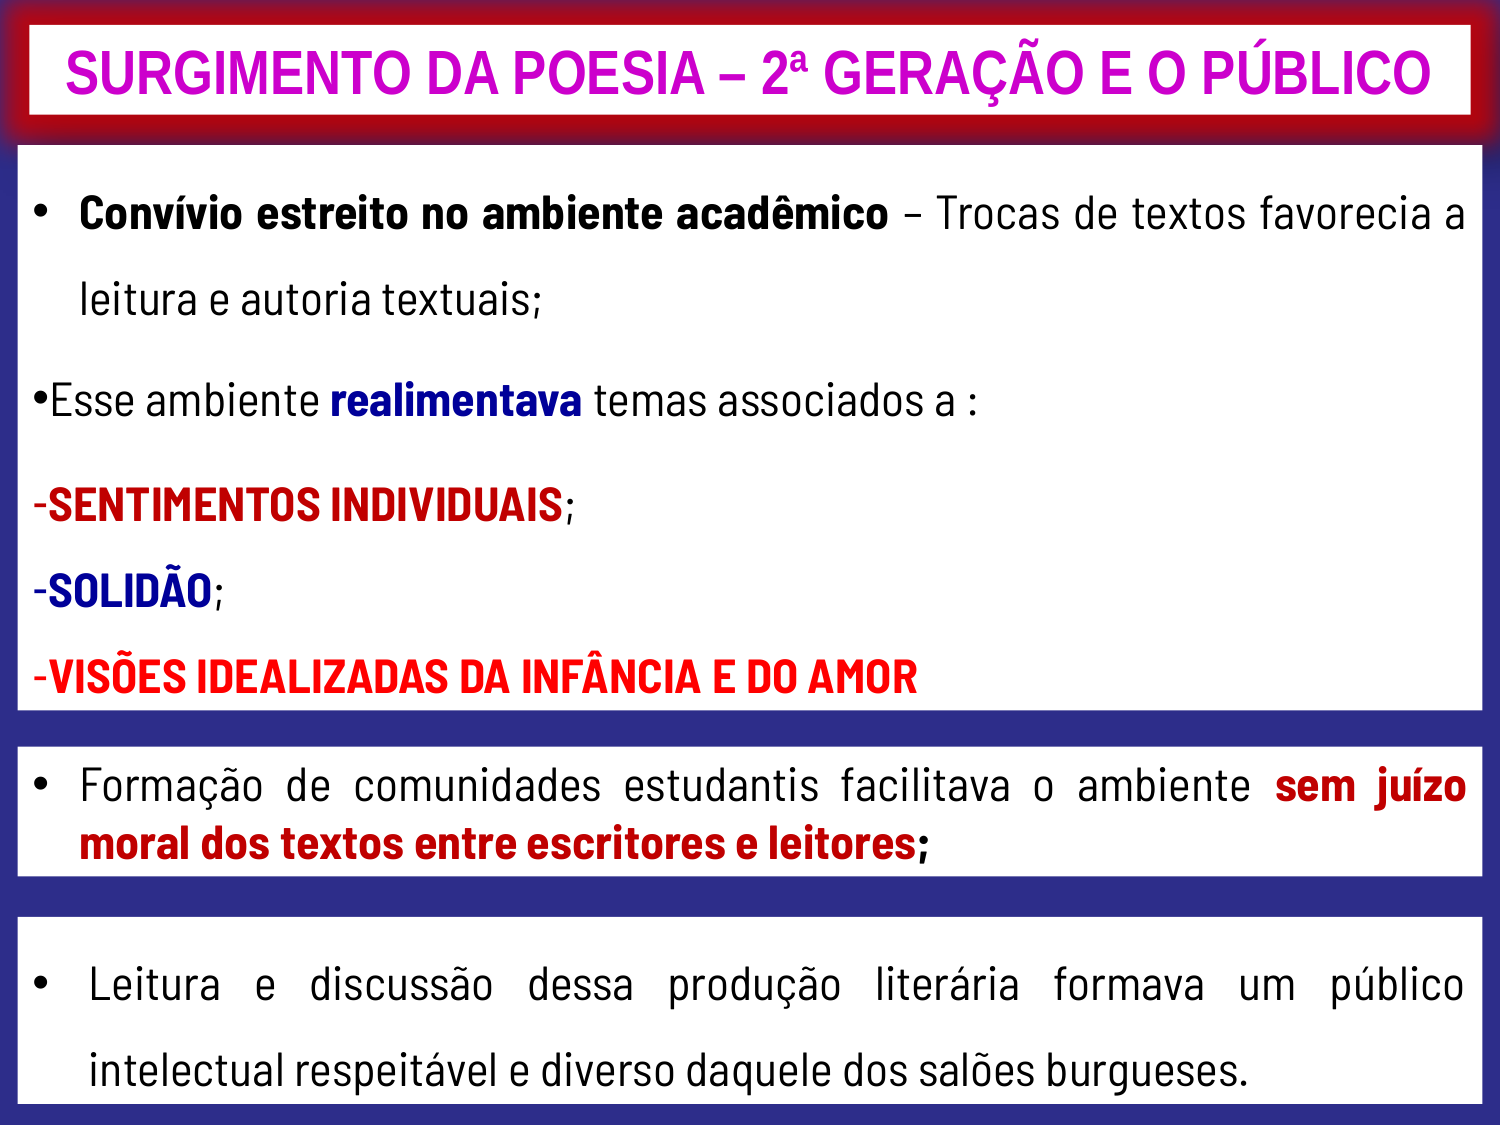

SURGIMENTO DA POESIA – 2ª GERAÇÃO E O PÚBLICO
Convívio estreito no ambiente acadêmico – Trocas de textos favorecia a leitura e autoria textuais;

Esse ambiente realimentava temas associados a :

SENTIMENTOS INDIVIDUAIS;
SOLIDÃO;
VISÕES IDEALIZADAS DA INFÂNCIA E DO AMOR
Formação de comunidades estudantis facilitava o ambiente sem juízo moral dos textos entre escritores e leitores;
Leitura e discussão dessa produção literária formava um público intelectual respeitável e diverso daquele dos salões burgueses.